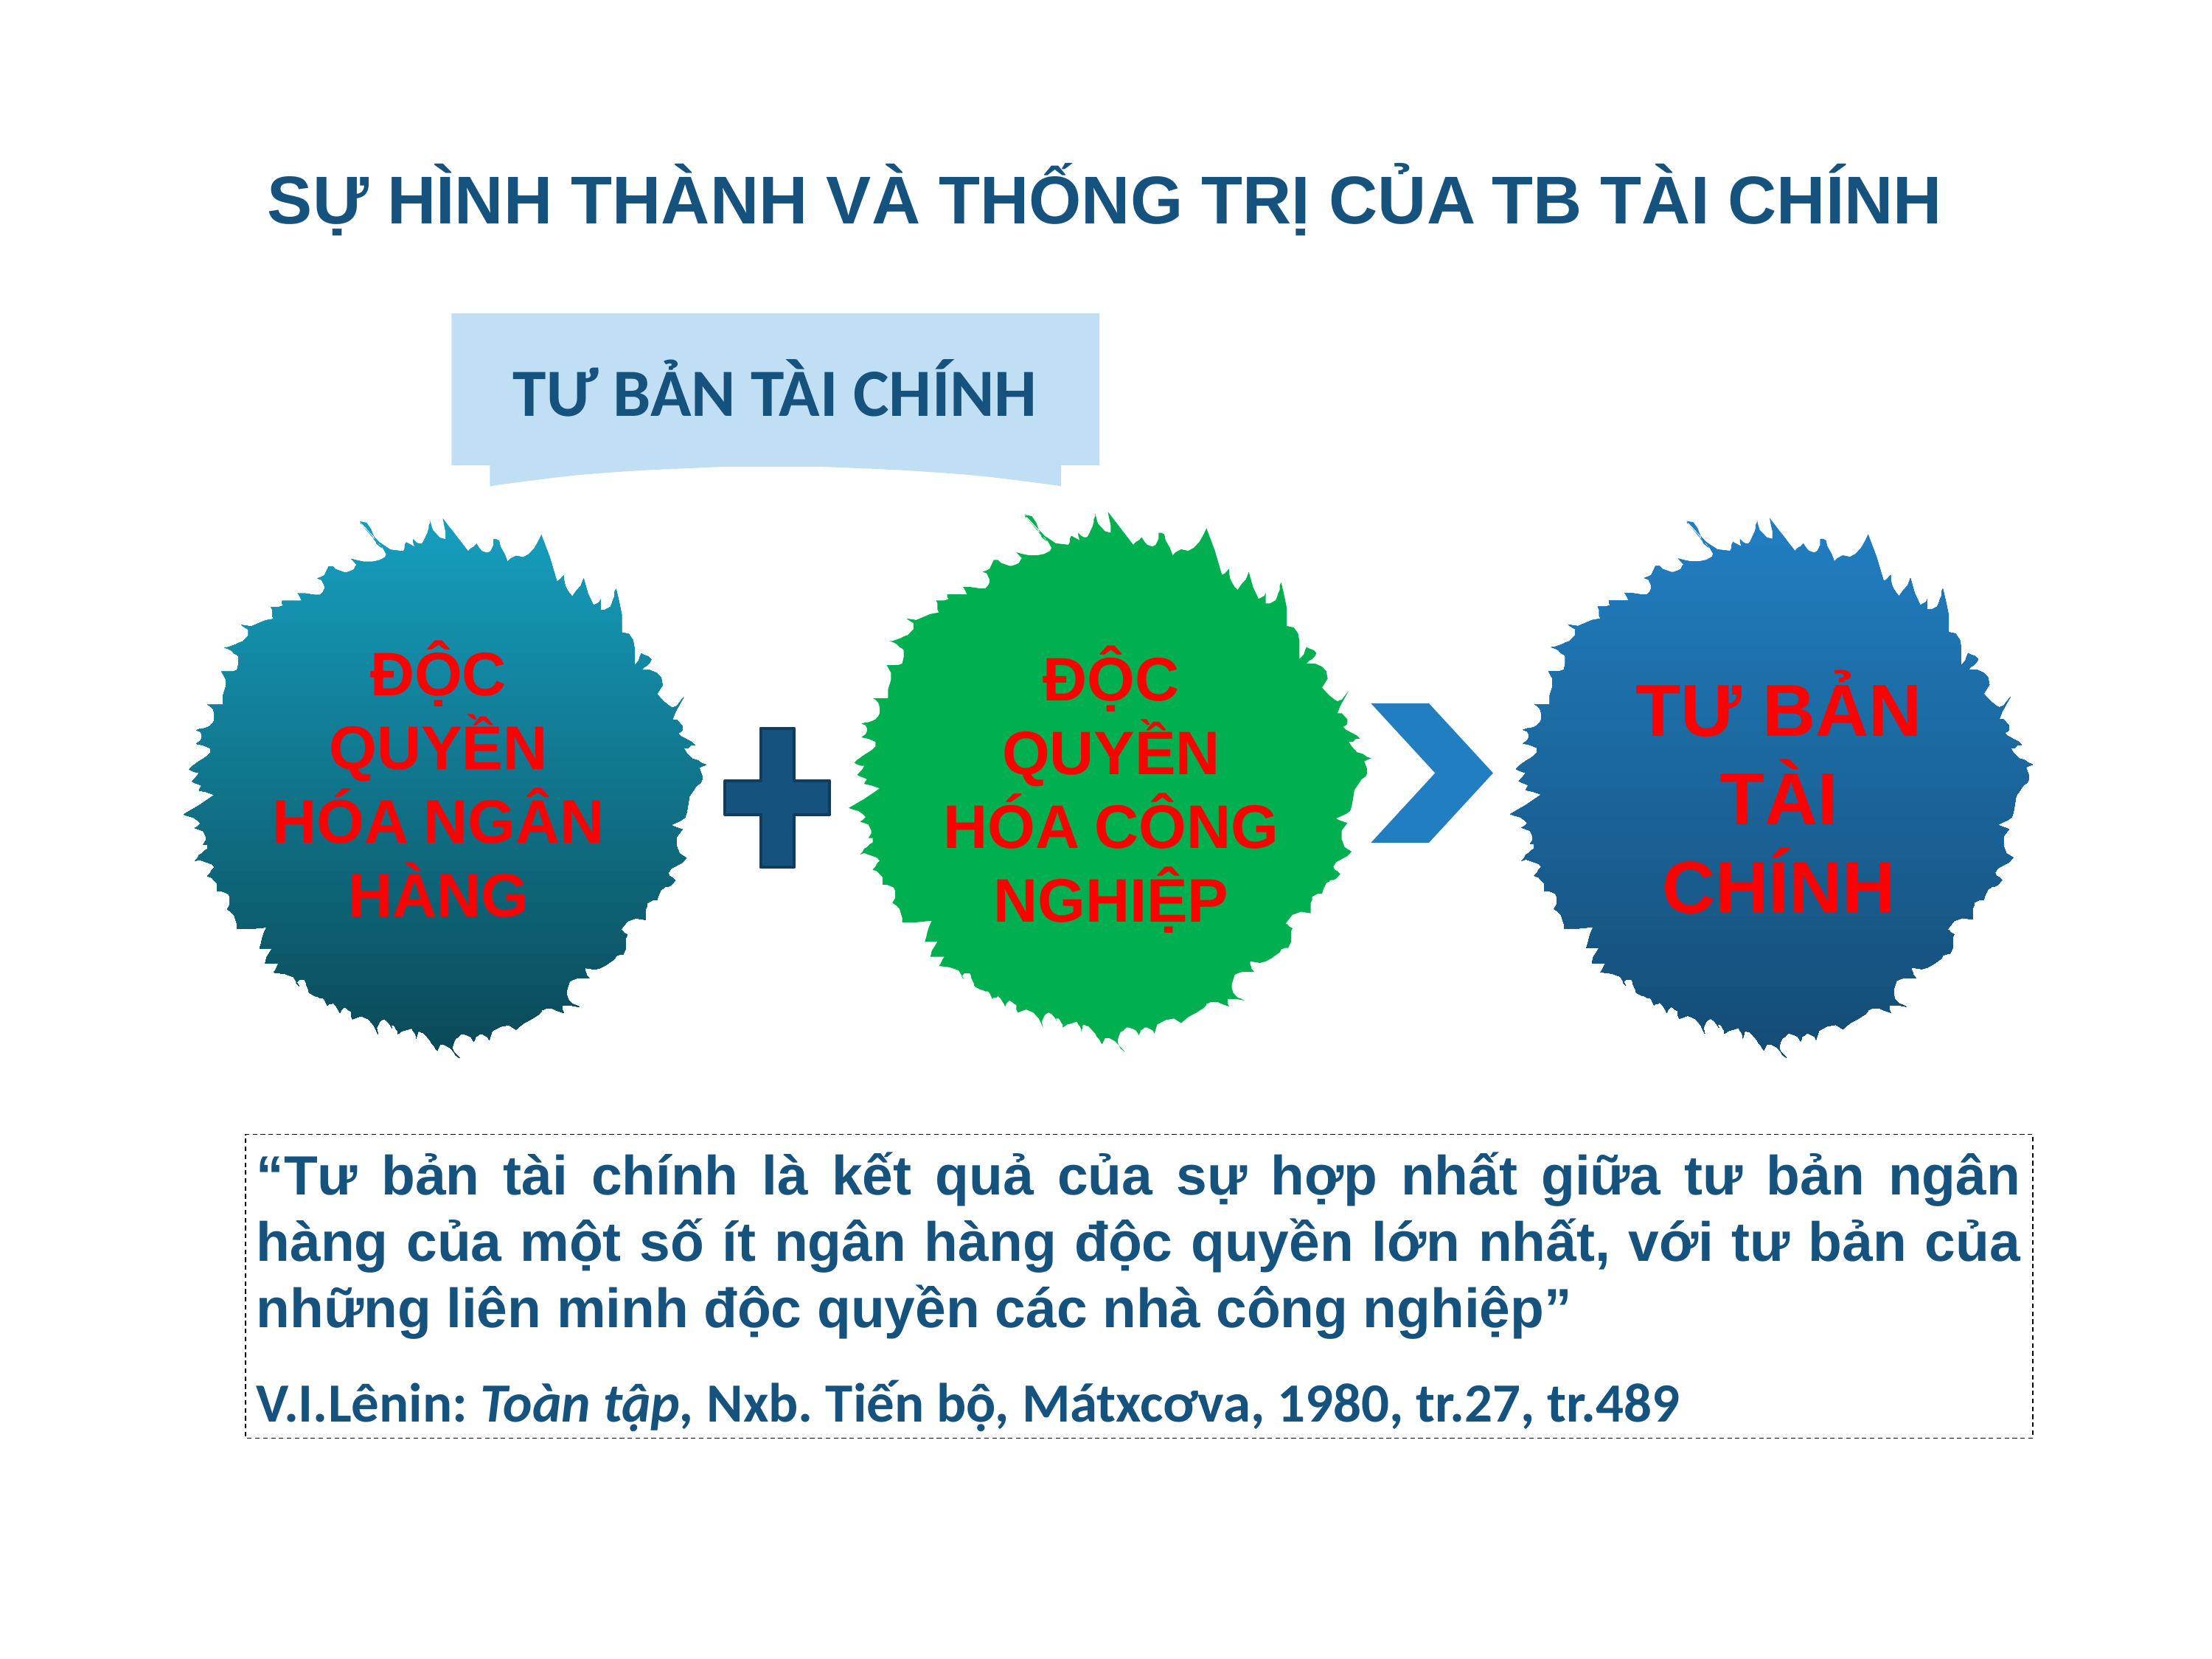

# SỰ HÌNH THÀNH VÀ THỐNG TRỊ CỦA TB TÀI CHÍNH
TƯ BẢN TÀI CHÍNH

ĐỘC QUYỀN HÓA NGÂN HÀNG
ĐỘC QUYỀN HÓA CÔNG NGHIỆP
TƯ BẢN TÀI CHÍNH

“Tư bản tài chính là kết quả của sự hợp nhất giữa tư bản ngân hàng của một số ít ngân hàng độc quyền lớn nhất, với tư bản của những liên minh độc quyền các nhà công nghiệp”
V.I.Lênin: Toàn tập, Nxb. Tiến bộ, Mátxcơva, 1980, tr.27, tr.489